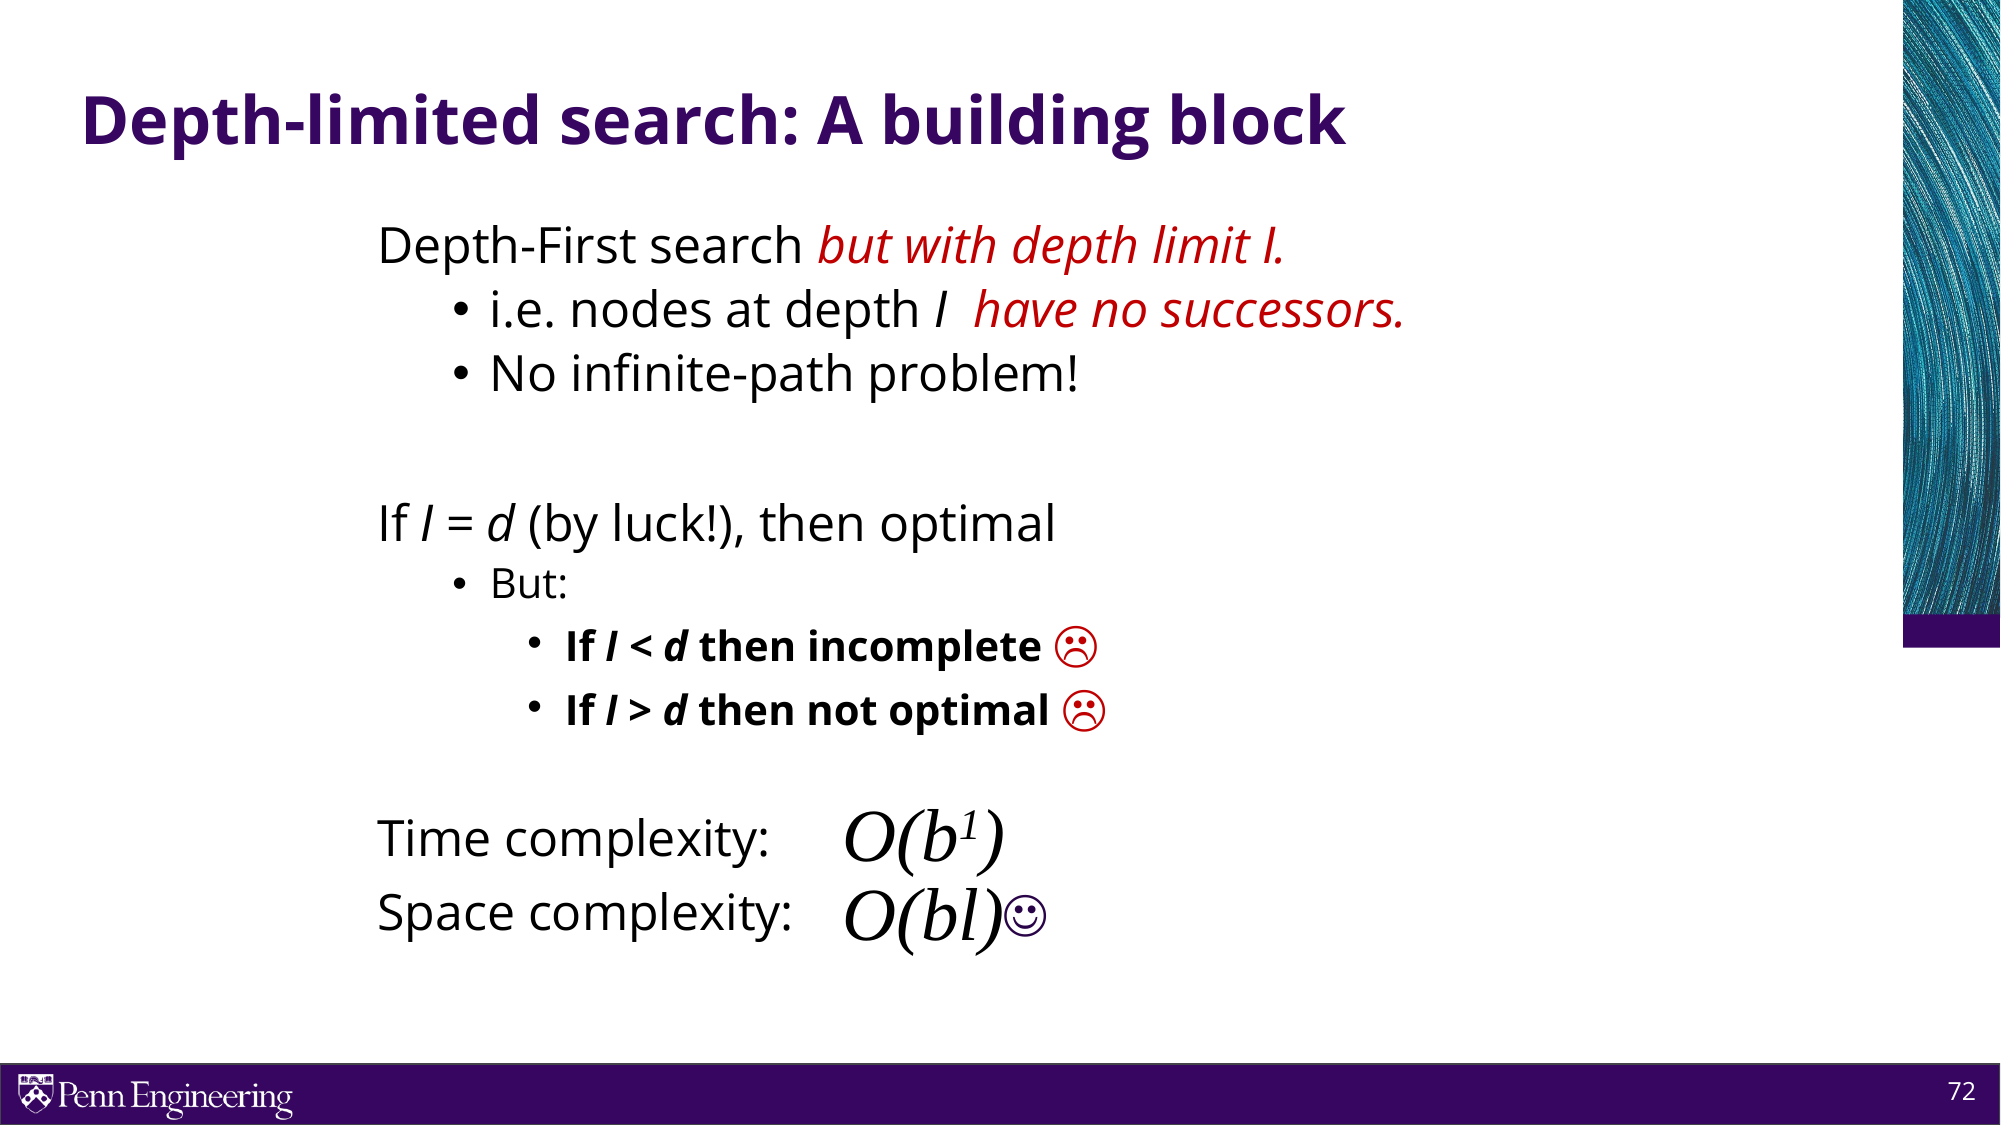

# Depth-limited search: A building block
Depth-First search but with depth limit l.
i.e. nodes at depth l  have no successors.
No infinite-path problem!

If l = d (by luck!), then optimal
But:
If l < d then incomplete ☹
If l > d then not optimal ☹

Time complexity:
Space complexity:                ☺
O(b1)
O(bl)
72